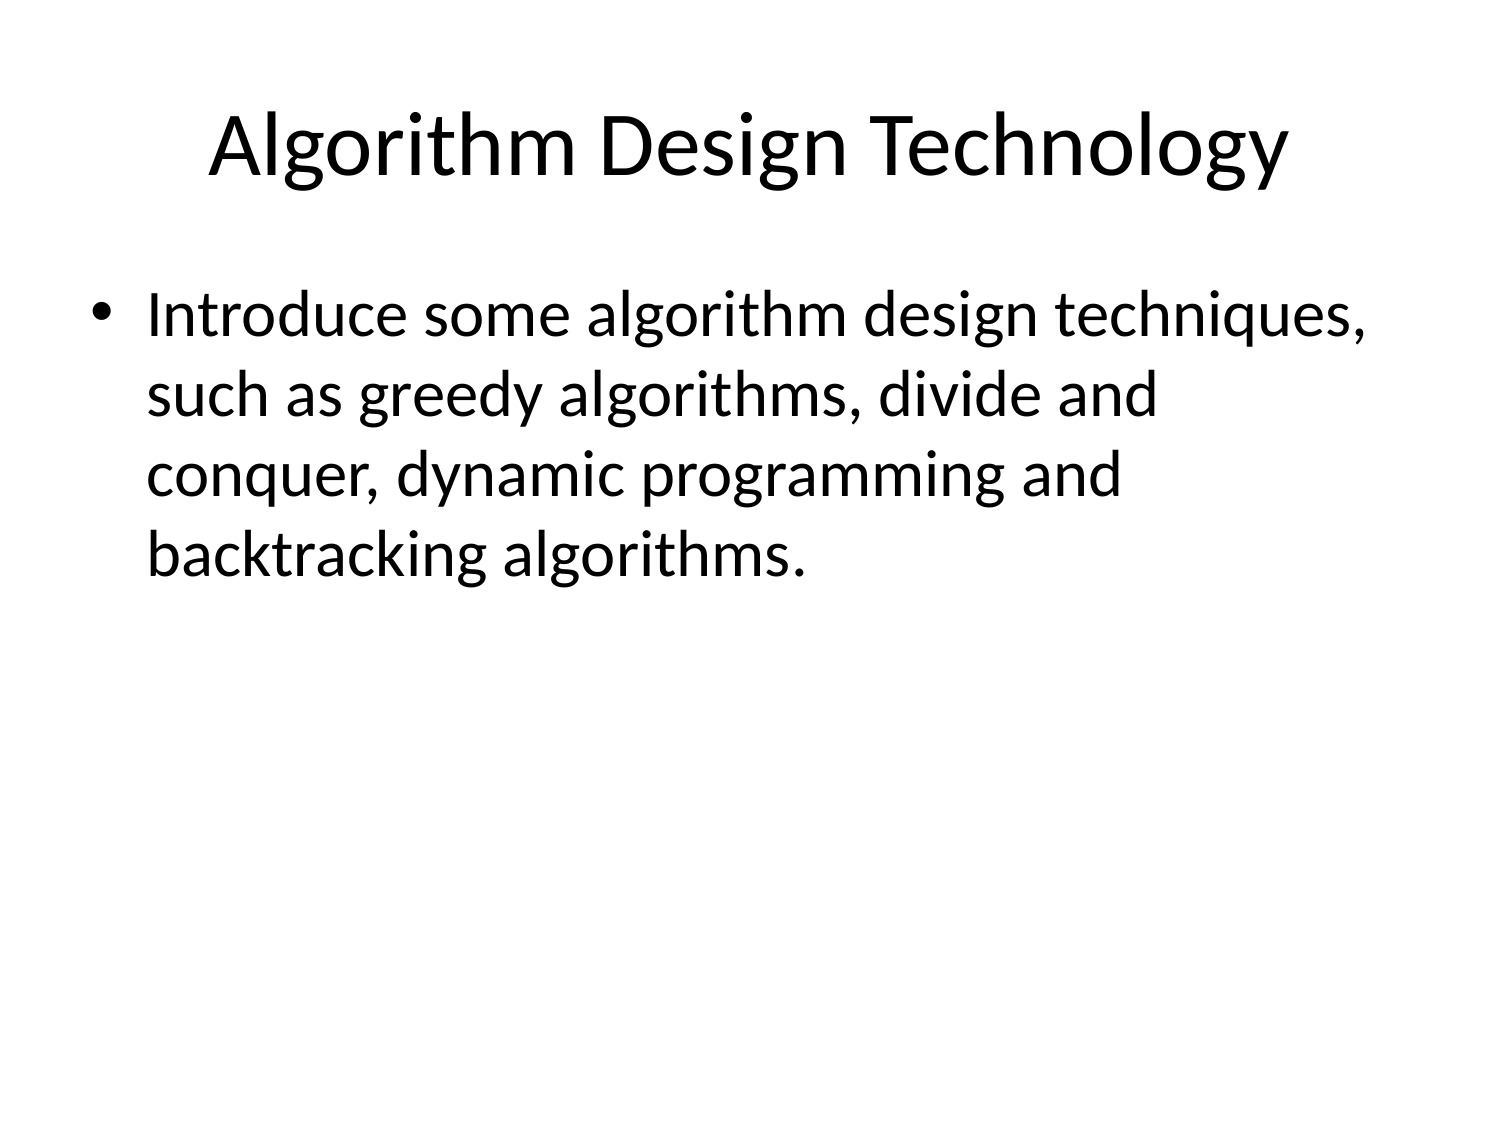

# Algorithm Design Technology
Introduce some algorithm design techniques, such as greedy algorithms, divide and conquer, dynamic programming and backtracking algorithms.